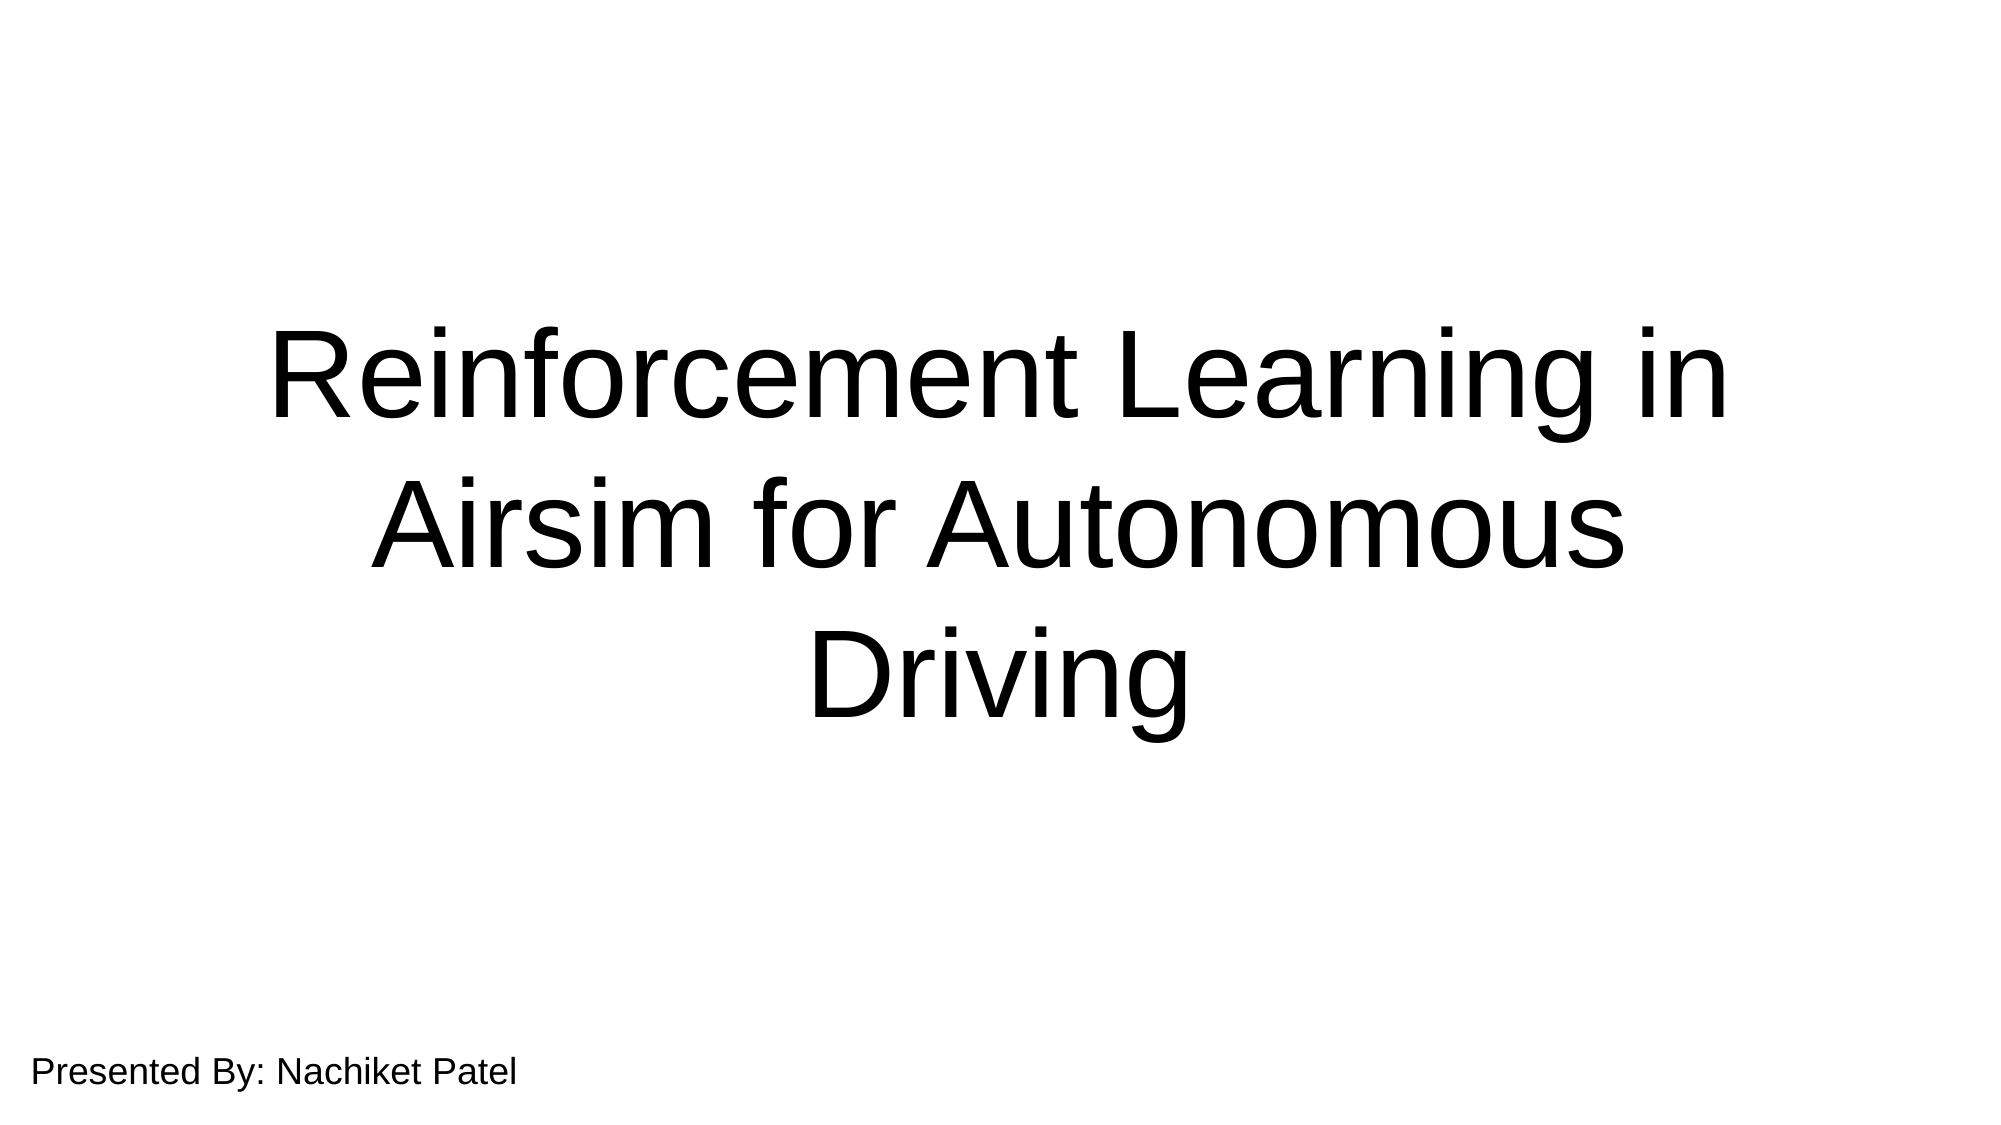

# Reinforcement Learning in Airsim for Autonomous Driving
Presented By: Nachiket Patel